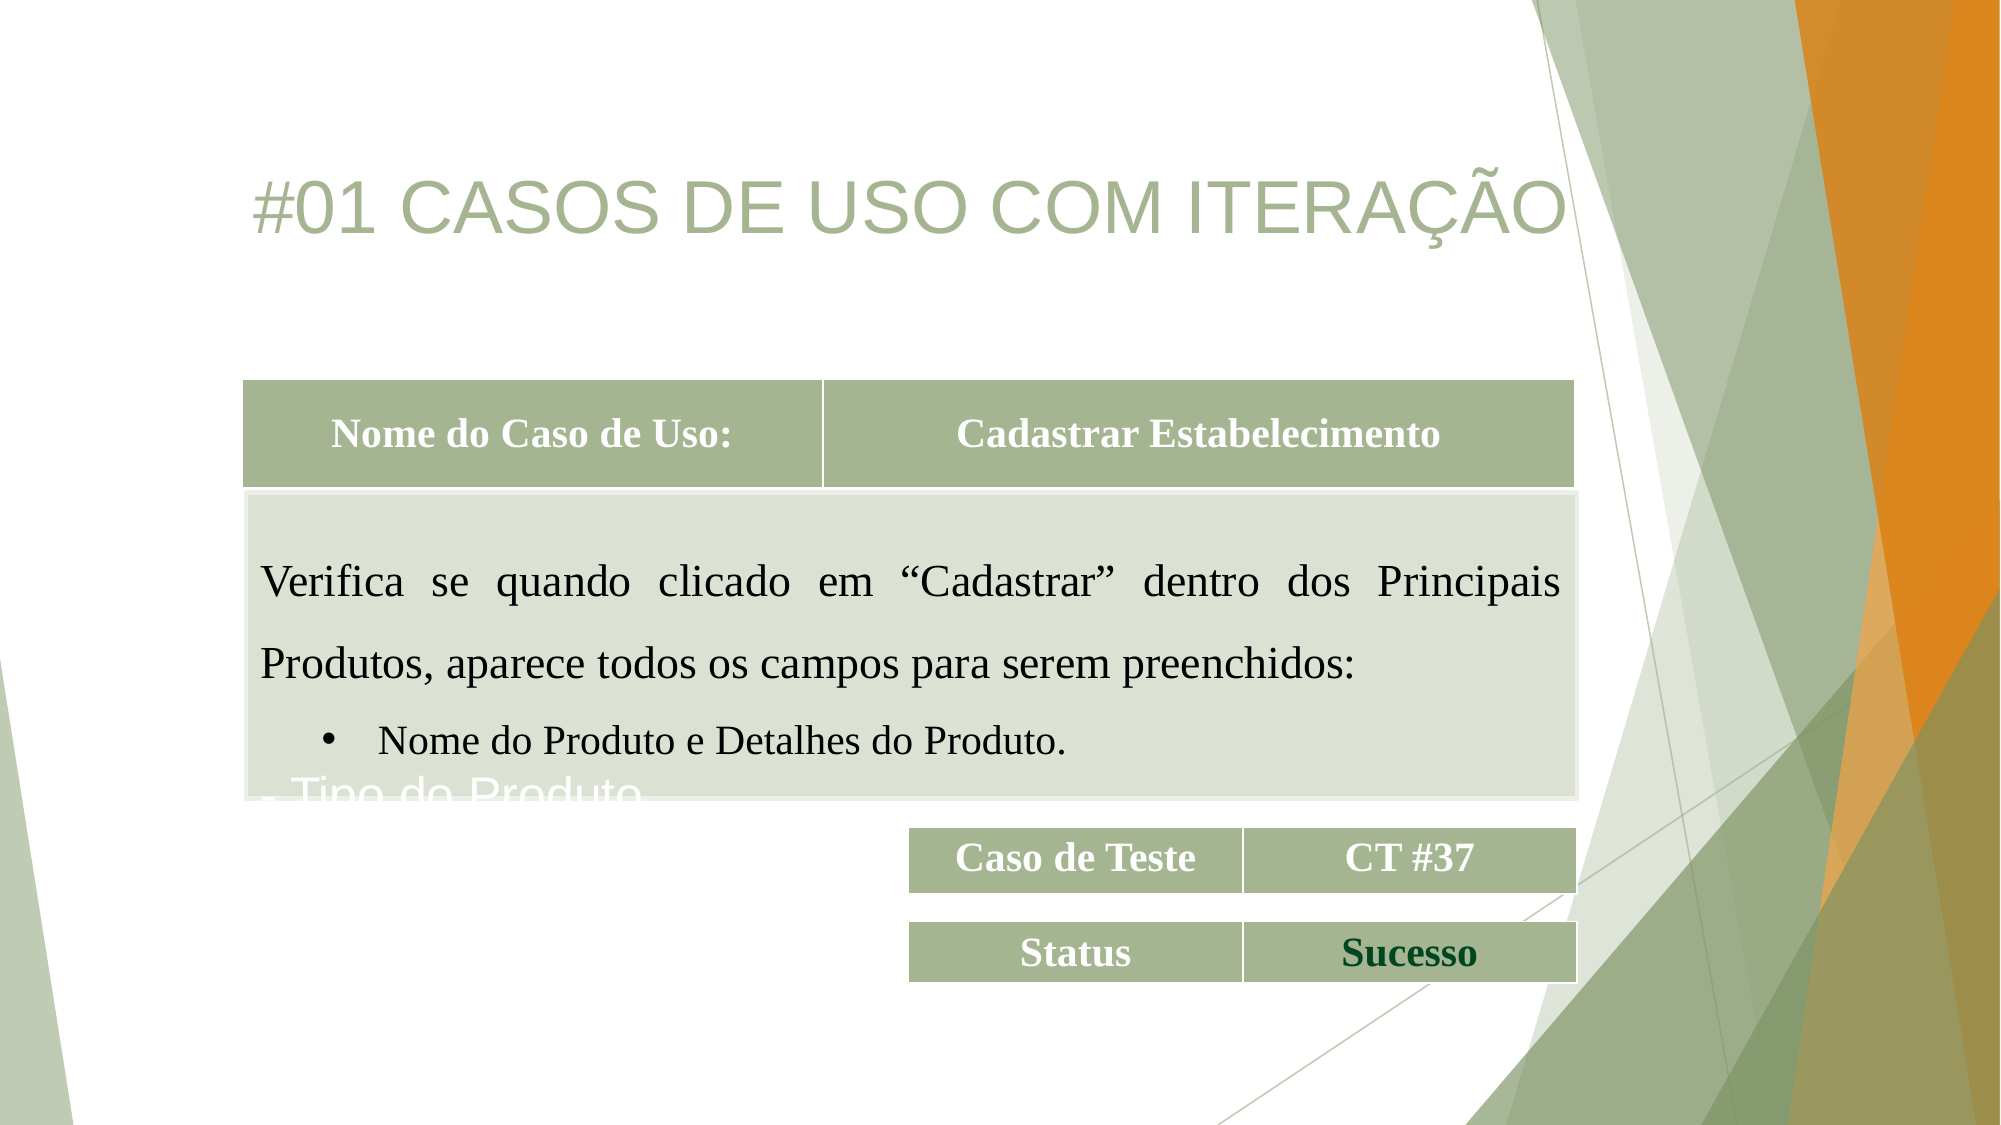

#01 CASOS DE USO COM ITERAÇÃO
| Nome do Caso de Uso: | Cadastrar Estabelecimento |
| --- | --- |

Verifica se quando clicado em “Cadastrar” dentro dos Principais Produtos, aparece todos os campos para serem preenchidos:
Nome do Produto e Detalhes do Produto.
- Tipo do Produto.

| Caso de Teste | CT #37 |
| --- | --- |
| Status | Sucesso |
| --- | --- |